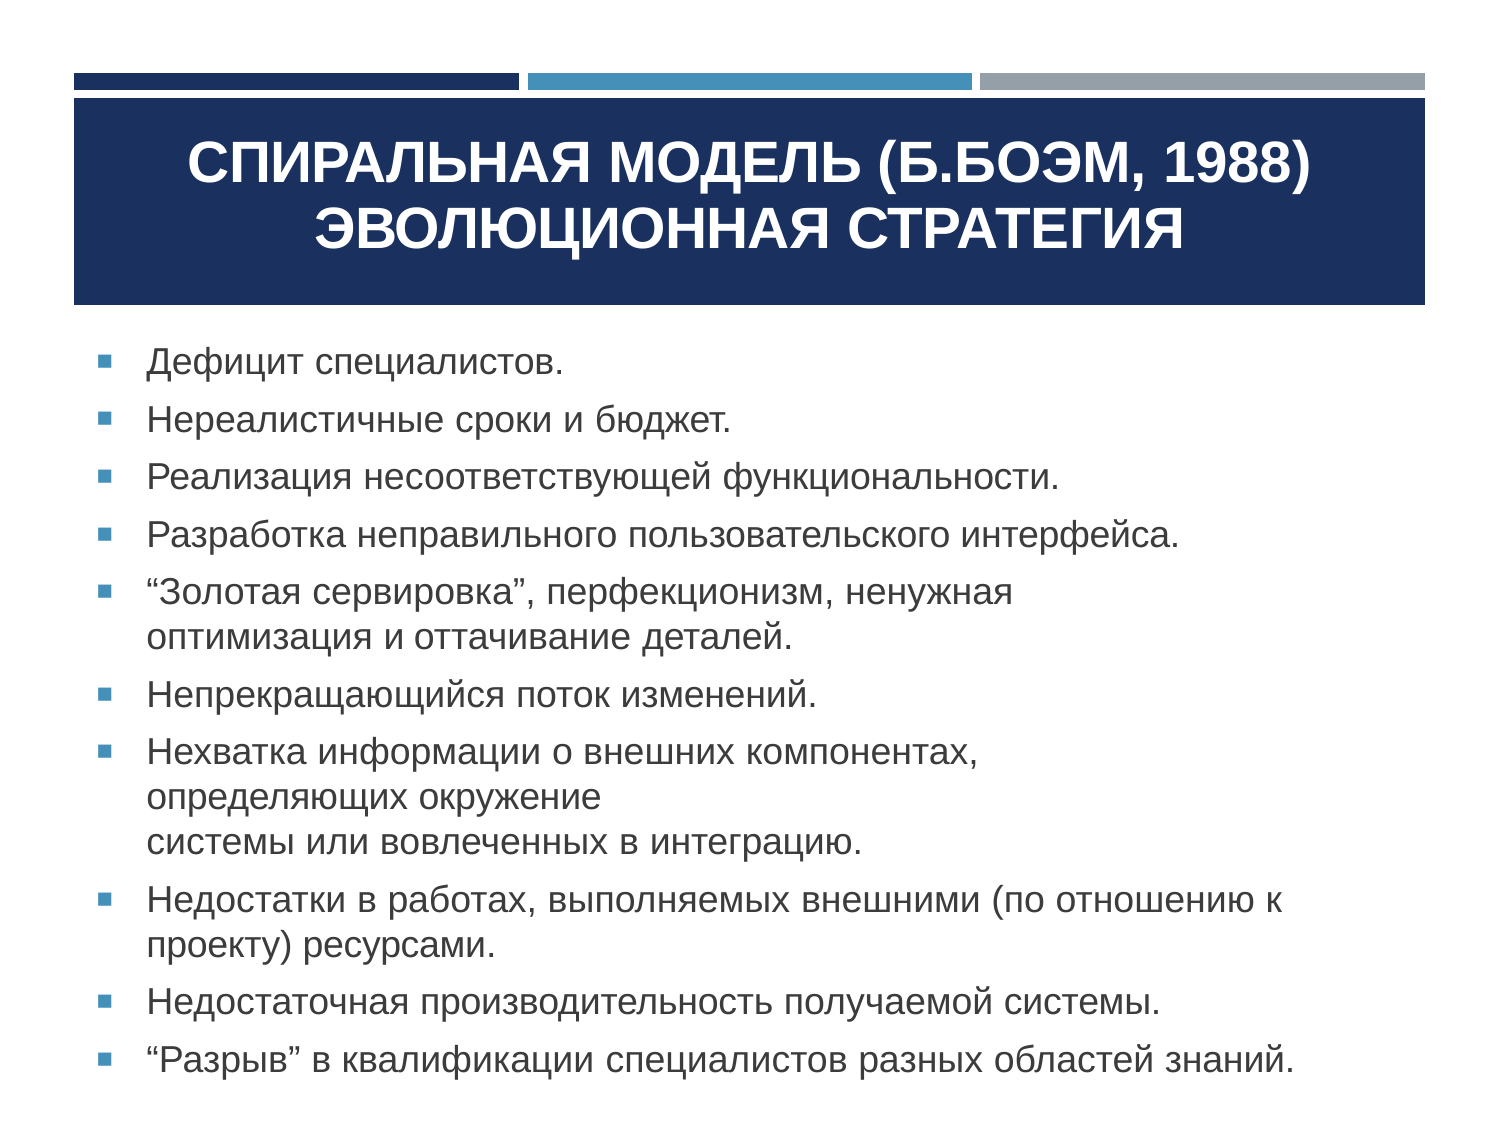

|  |  |  |
| --- | --- | --- |
| СПИРАЛЬНАЯ МОДЕЛЬ (Б.БОЭМ, 1988) ЭВОЛЮЦИОННАЯ СТРАТЕГИЯ |  |  |
Дефицит специалистов.
Нереалистичные сроки и бюджет.
Реализация несоответствующей функциональности.
Разработка неправильного пользовательского интерфейса.
“Золотая сервировка”, перфекционизм, ненужная оптимизация и оттачивание деталей.
Непрекращающийся поток изменений.
Нехватка информации о внешних компонентах, определяющих окружение
системы или вовлеченных в интеграцию.
Недостатки в работах, выполняемых внешними (по отношению к проекту) ресурсами.
Недостаточная производительность получаемой системы.
“Разрыв” в квалификации специалистов разных областей знаний.